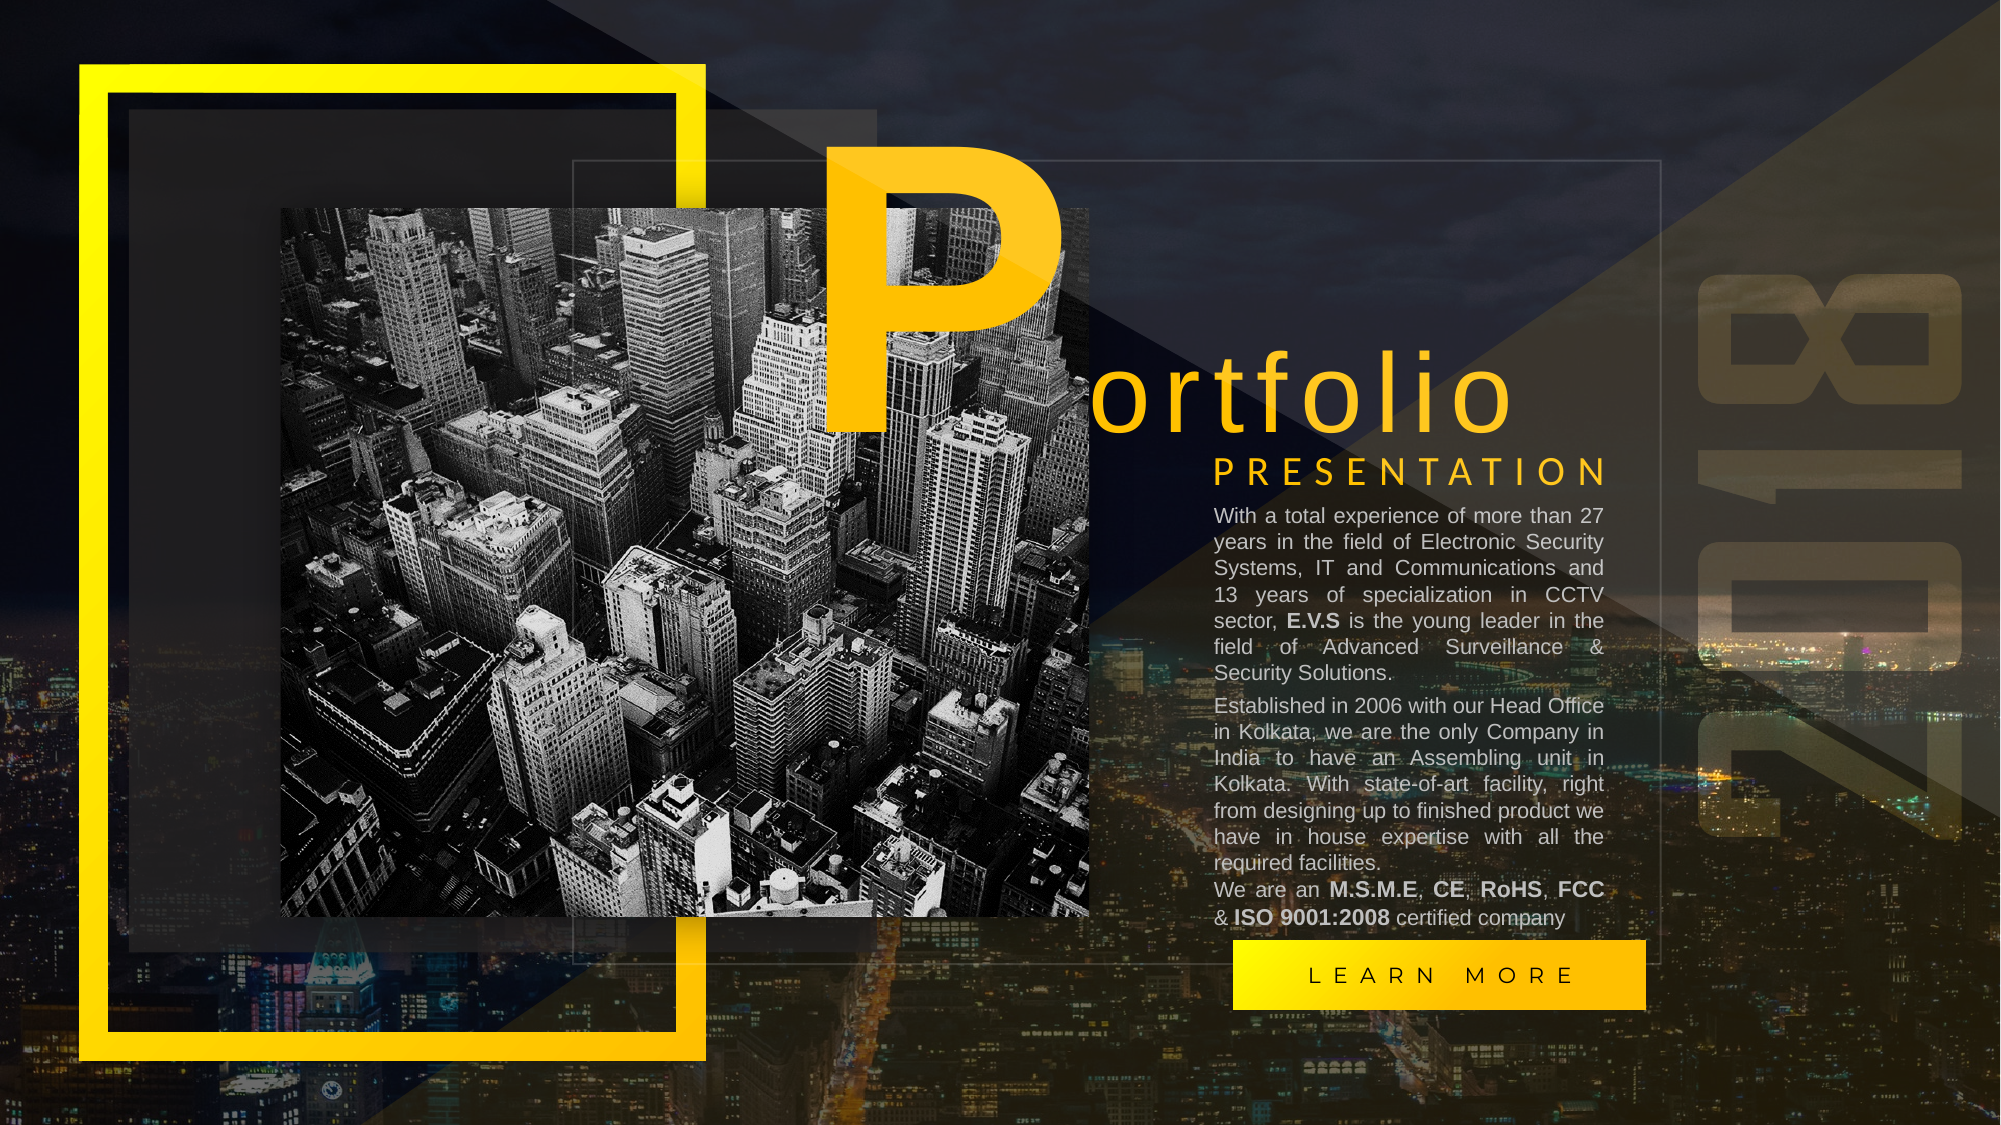

Portfolio

z

PRESENTATION
With a total experience of more than 27 years in the field of Electronic Security Systems, IT and Communications and 13 years of specialization in CCTV sector, E.V.S is the young leader in the field of Advanced Surveillance & Security Solutions.
Established in 2006 with our Head Office in Kolkata, we are the only Company in India to have an Assembling unit in Kolkata. With state-of-art facility, right from designing up to finished product we have in house expertise with all the required facilities.
We are an M.S.M.E, CE, RoHS, FCC & ISO 9001:2008 certified company
LEARN MORE